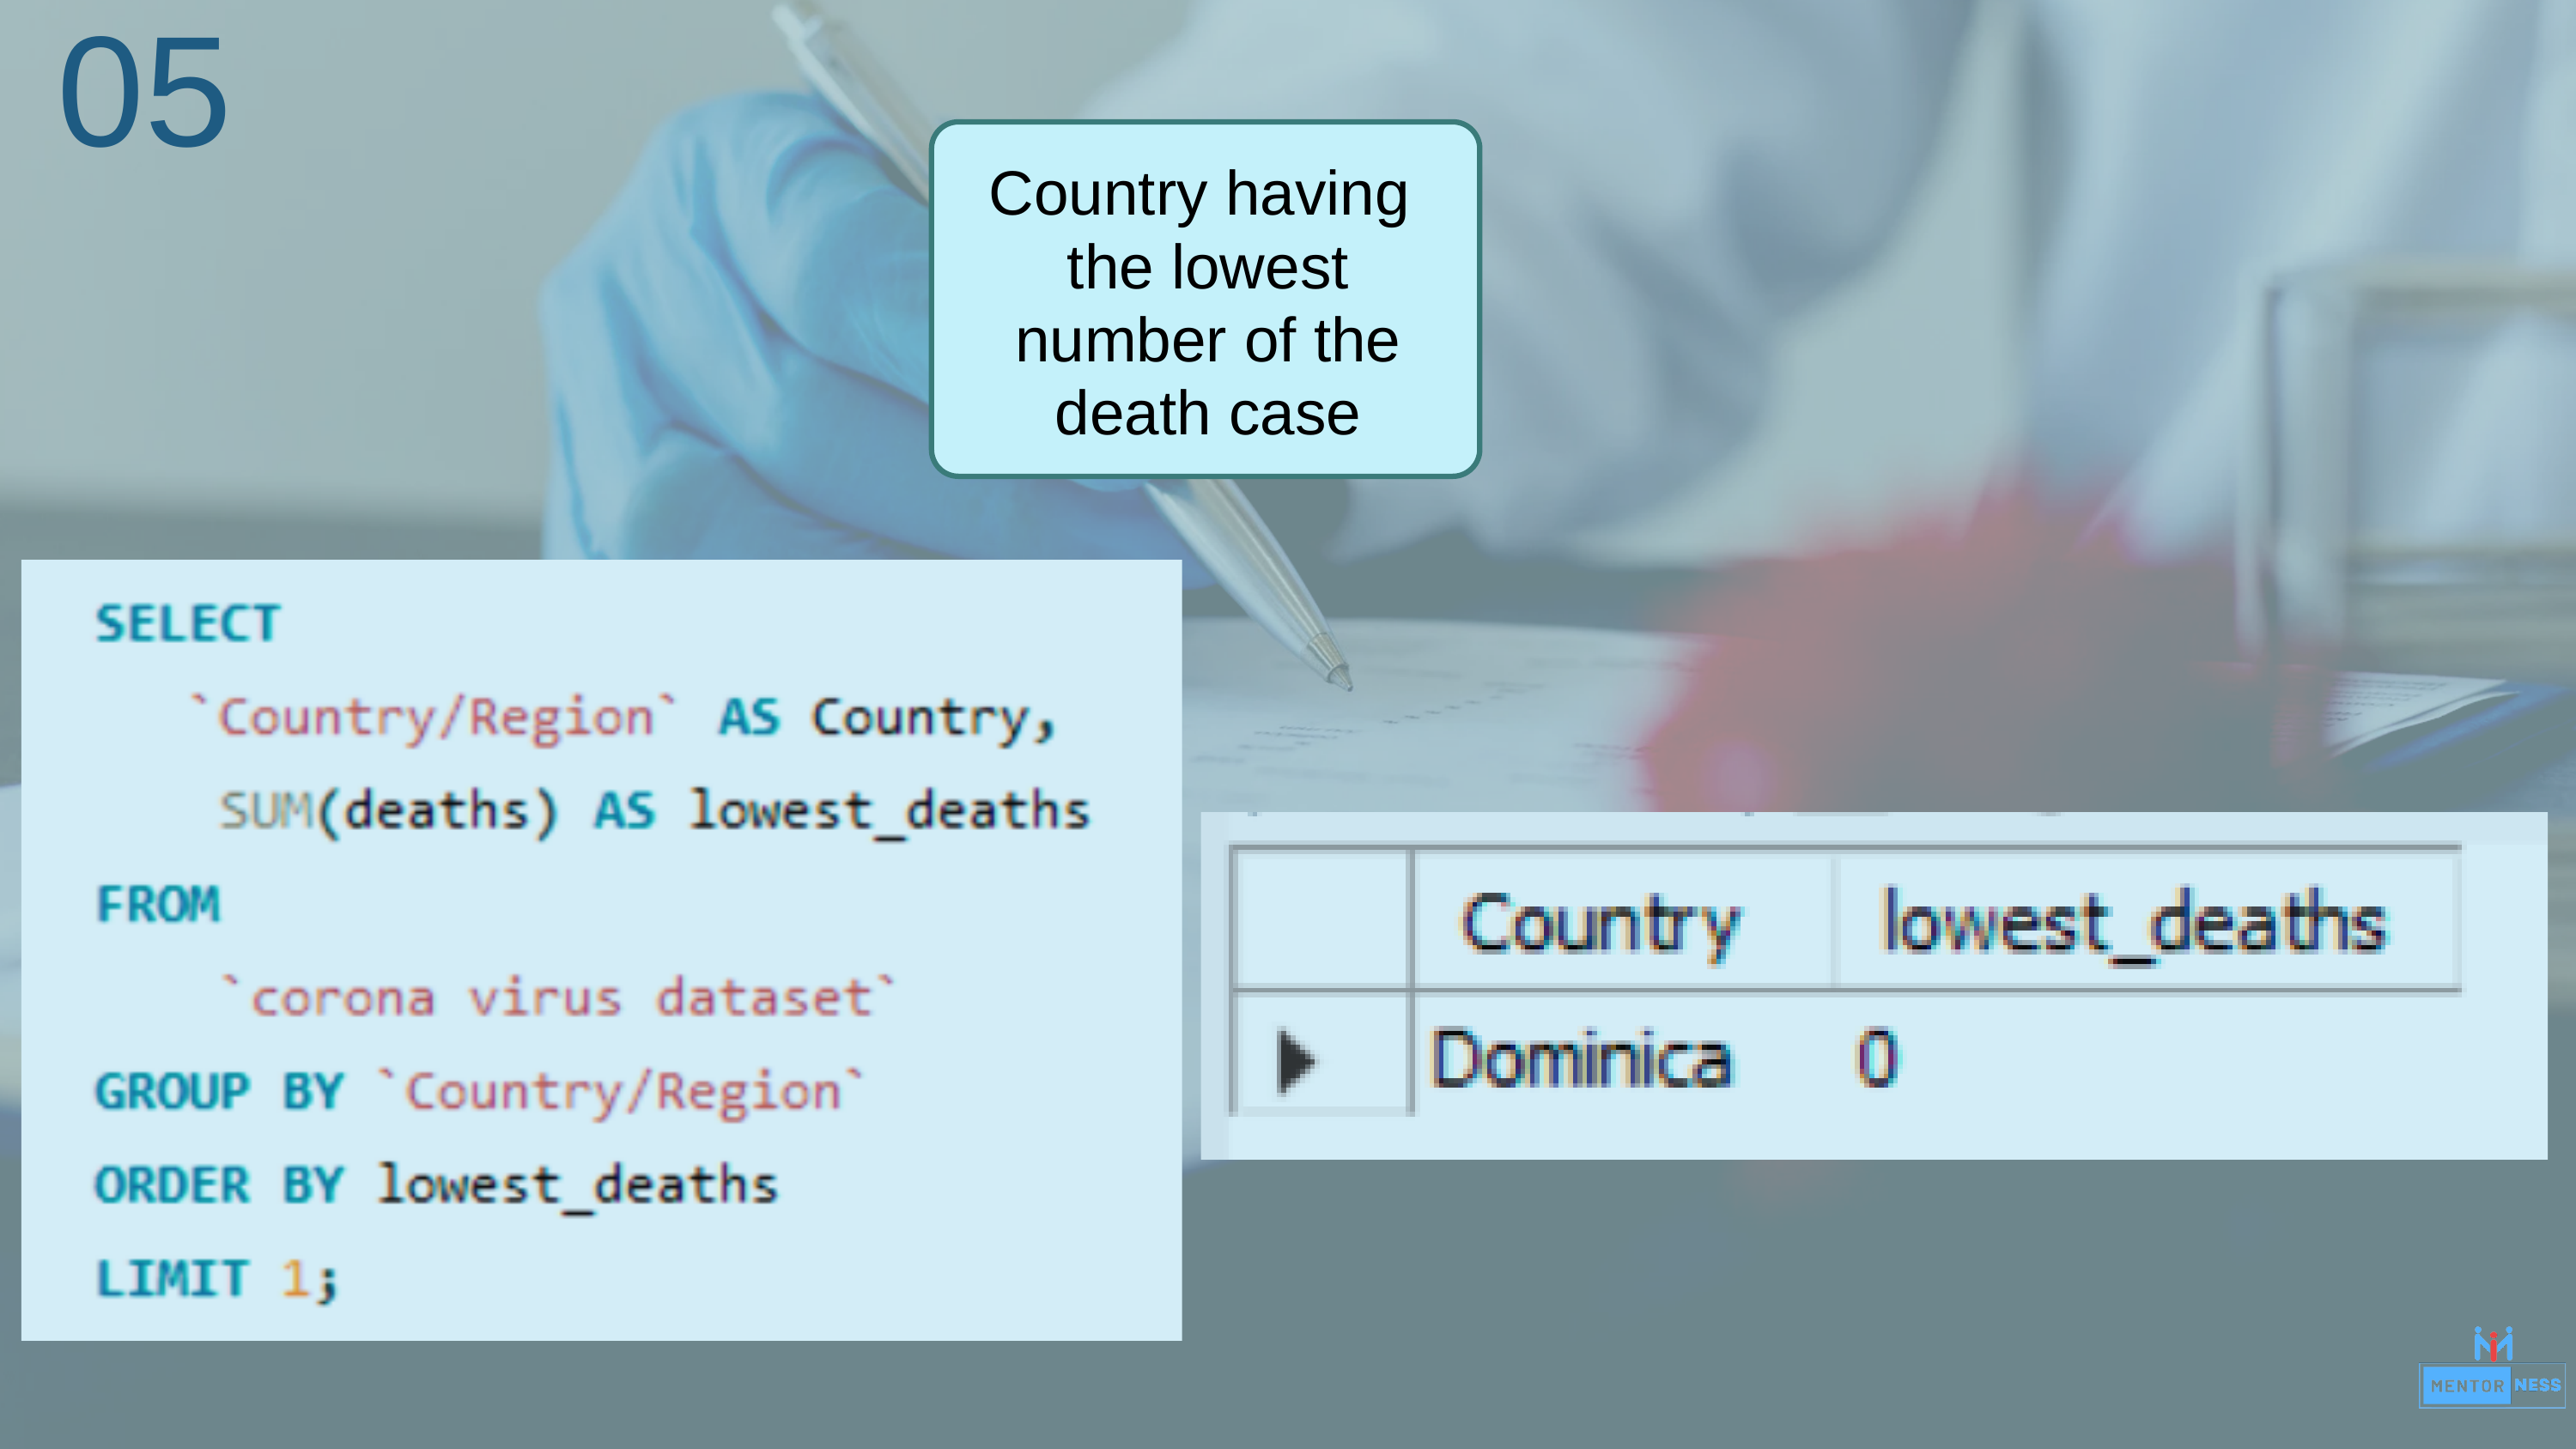

05

Country having  the lowest number of the death case